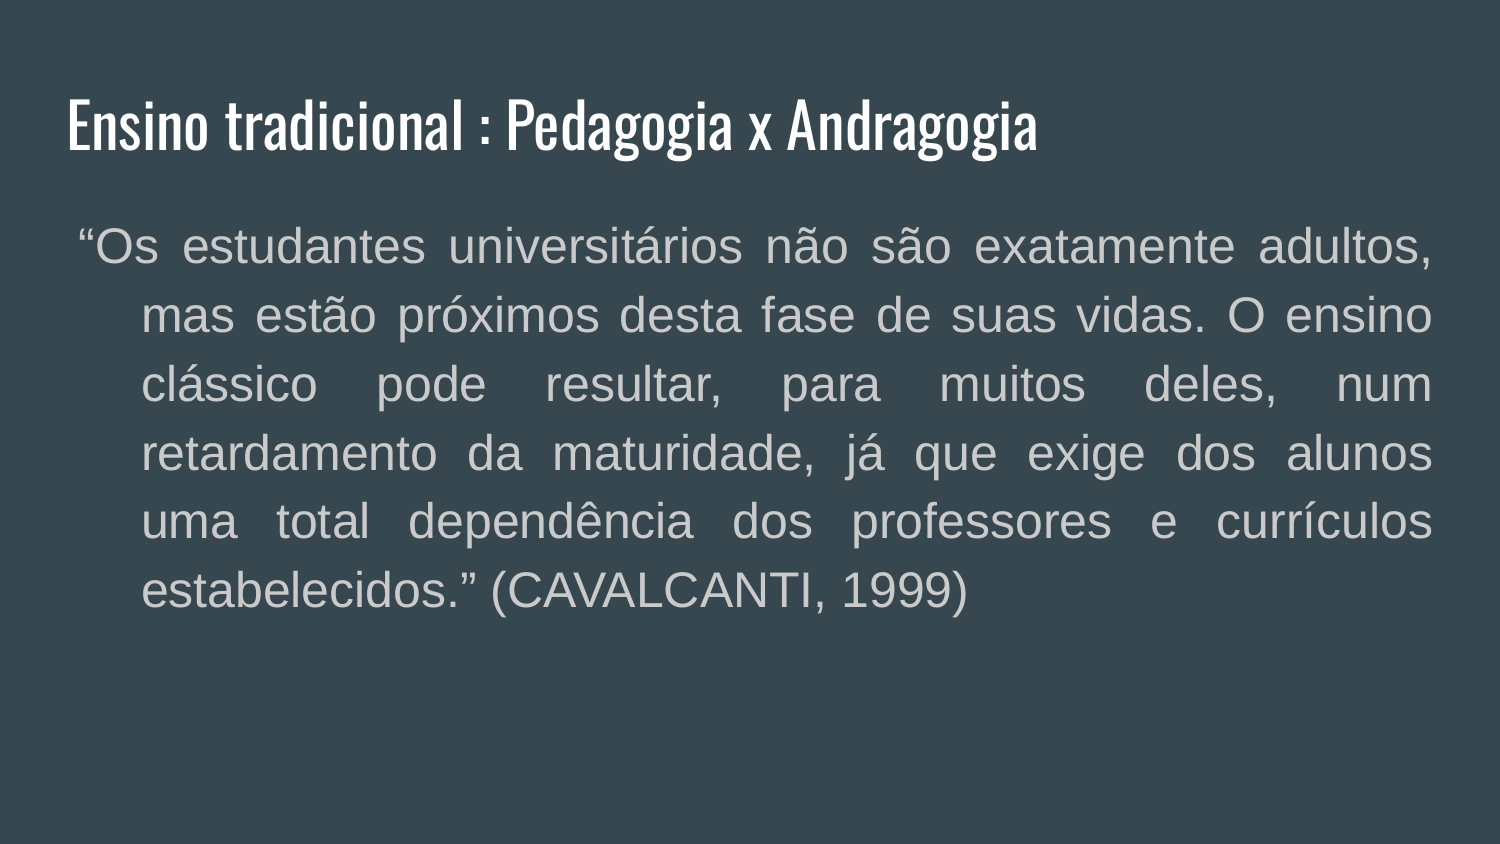

# Ensino tradicional : Pedagogia x Andragogia
“Os estudantes universitários não são exatamente adultos, mas estão próximos desta fase de suas vidas. O ensino clássico pode resultar, para muitos deles, num retardamento da maturidade, já que exige dos alunos uma total dependência dos professores e currículos estabelecidos.” (CAVALCANTI, 1999)